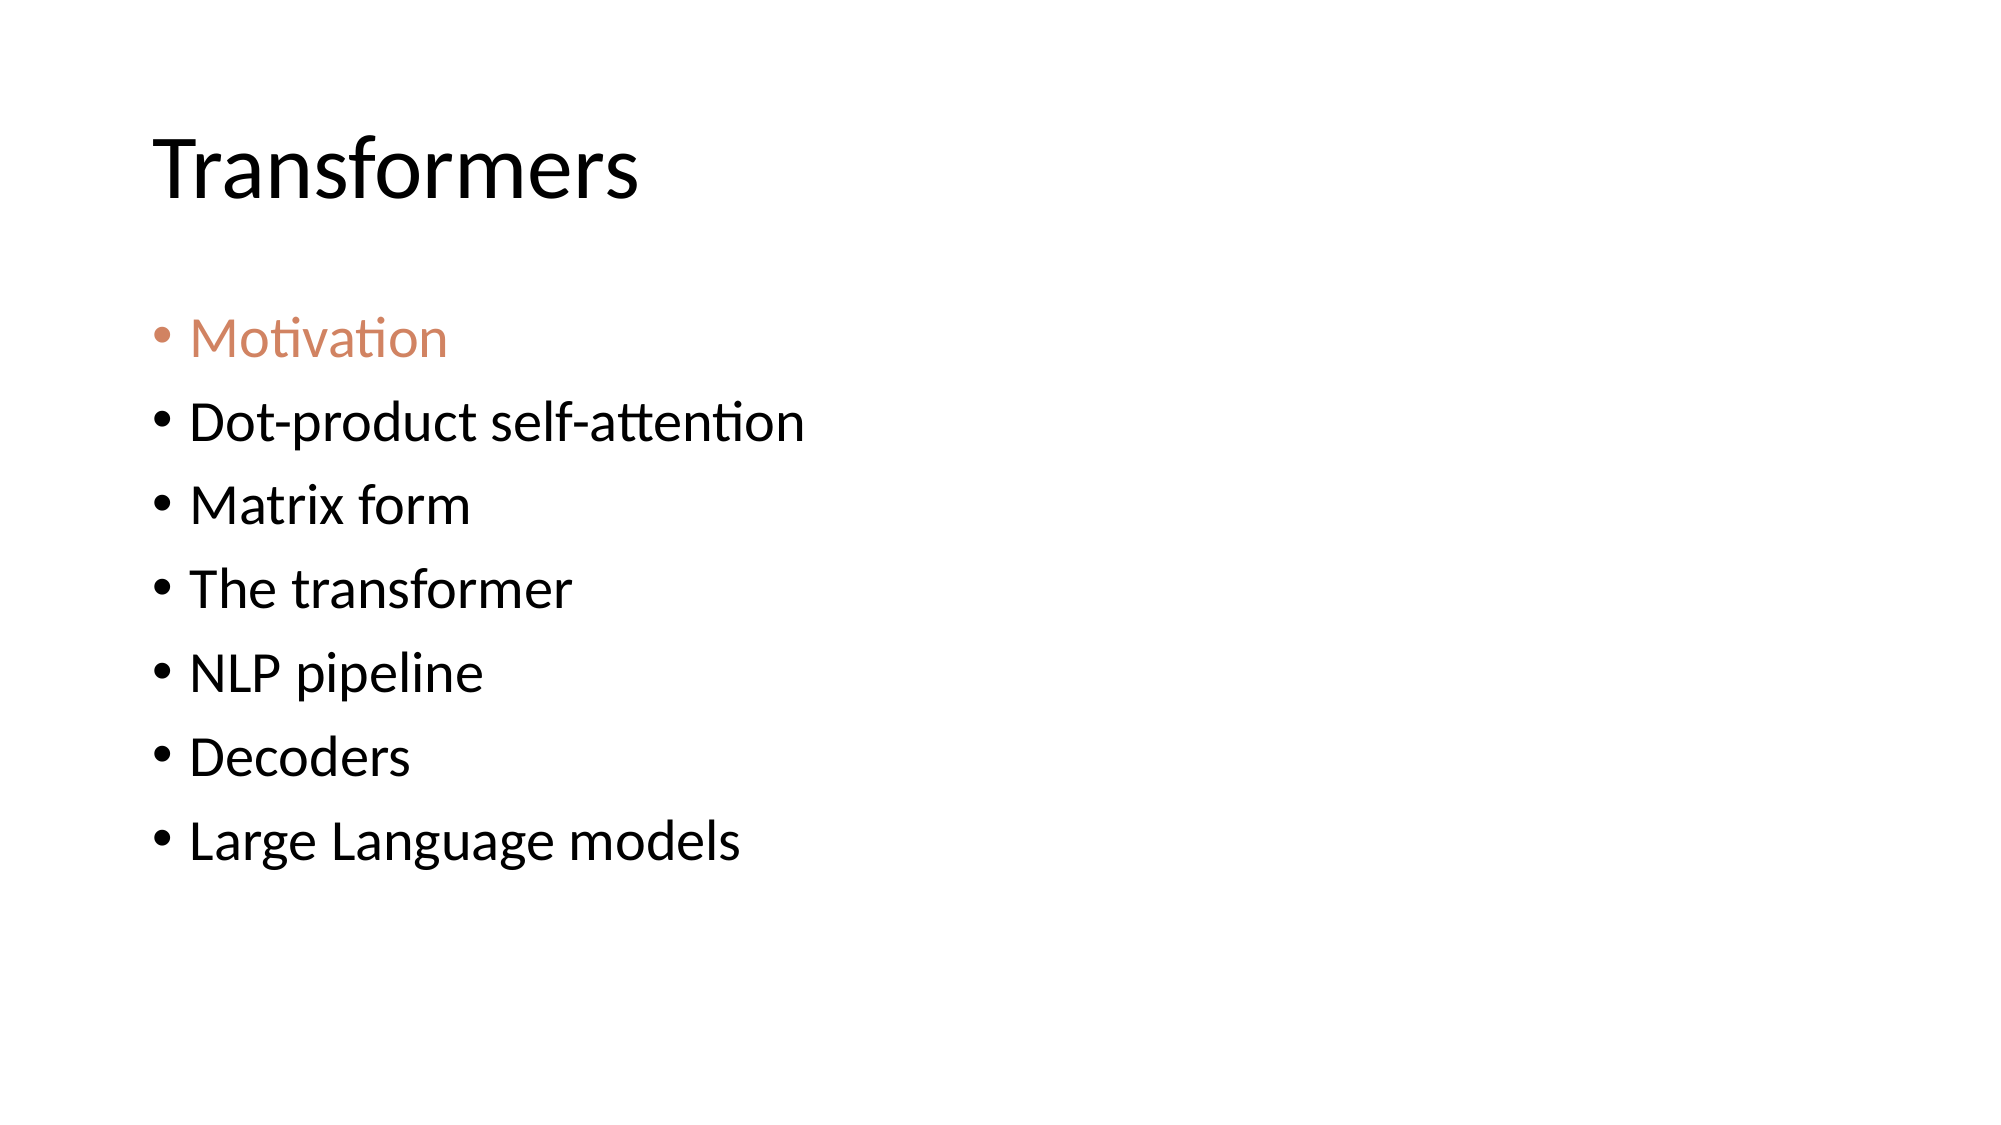

# Transformers
Motivation
Dot-product self-attention
Matrix form
The transformer
NLP pipeline
Decoders
Large Language models